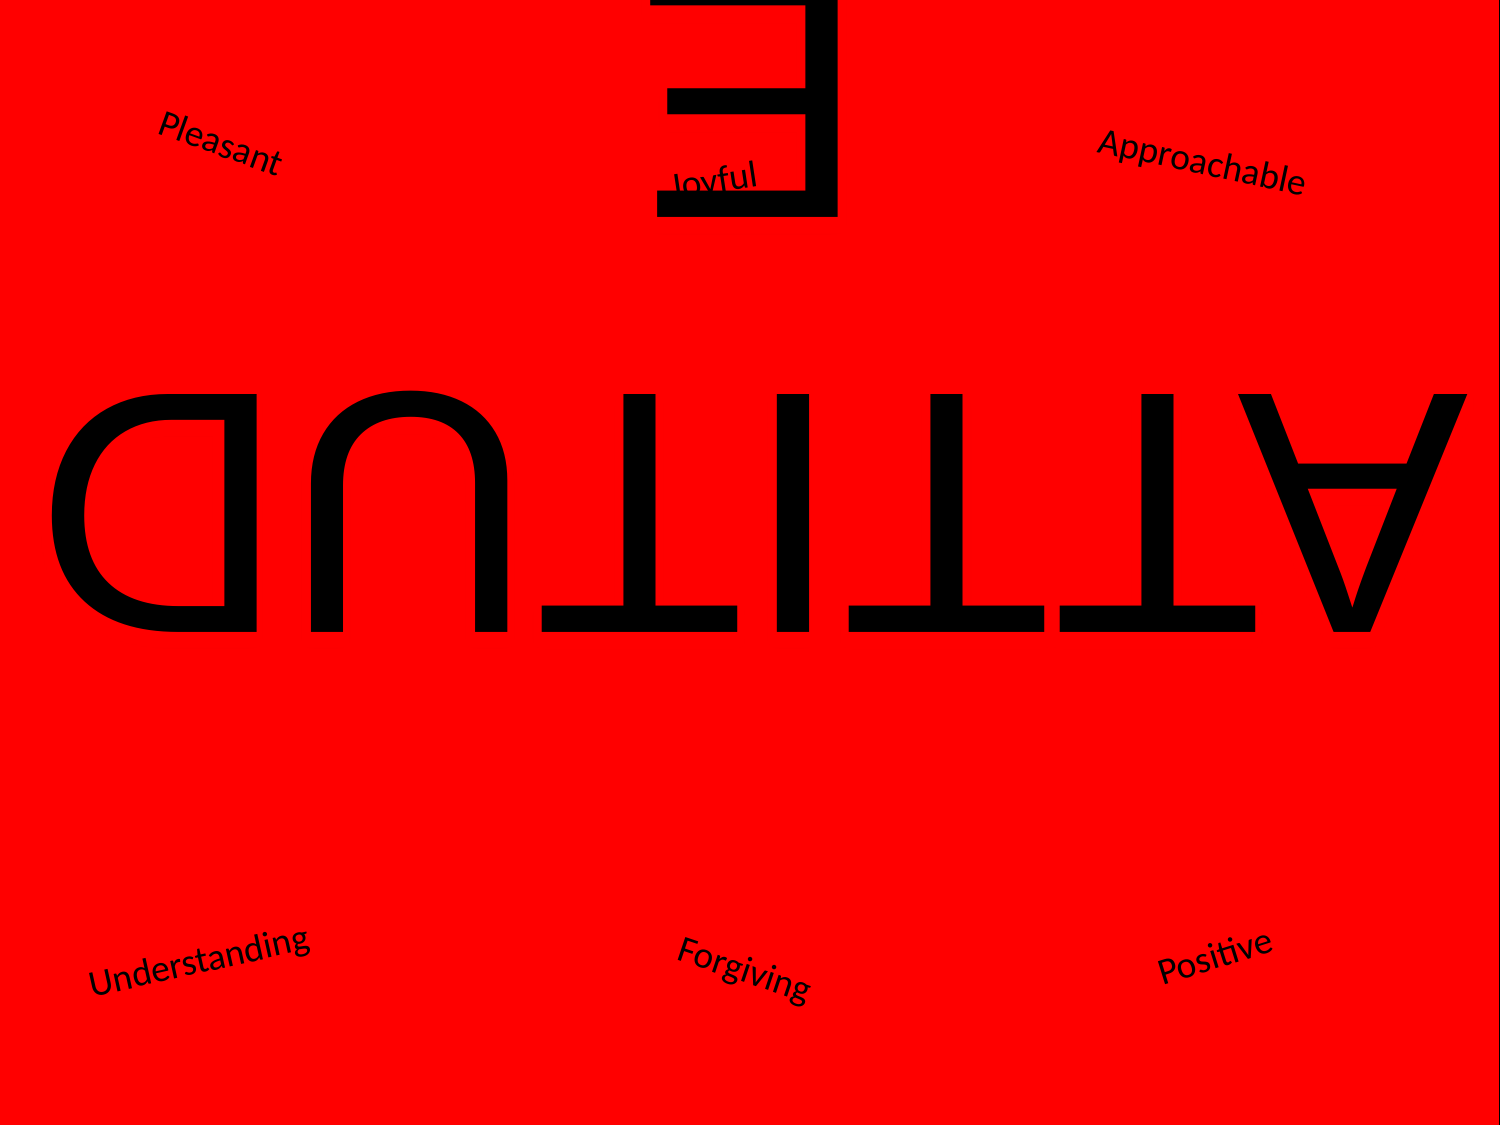

Pleasant
Approachable
Joyful
ATTITUDE
Positive
Understanding
Forgiving